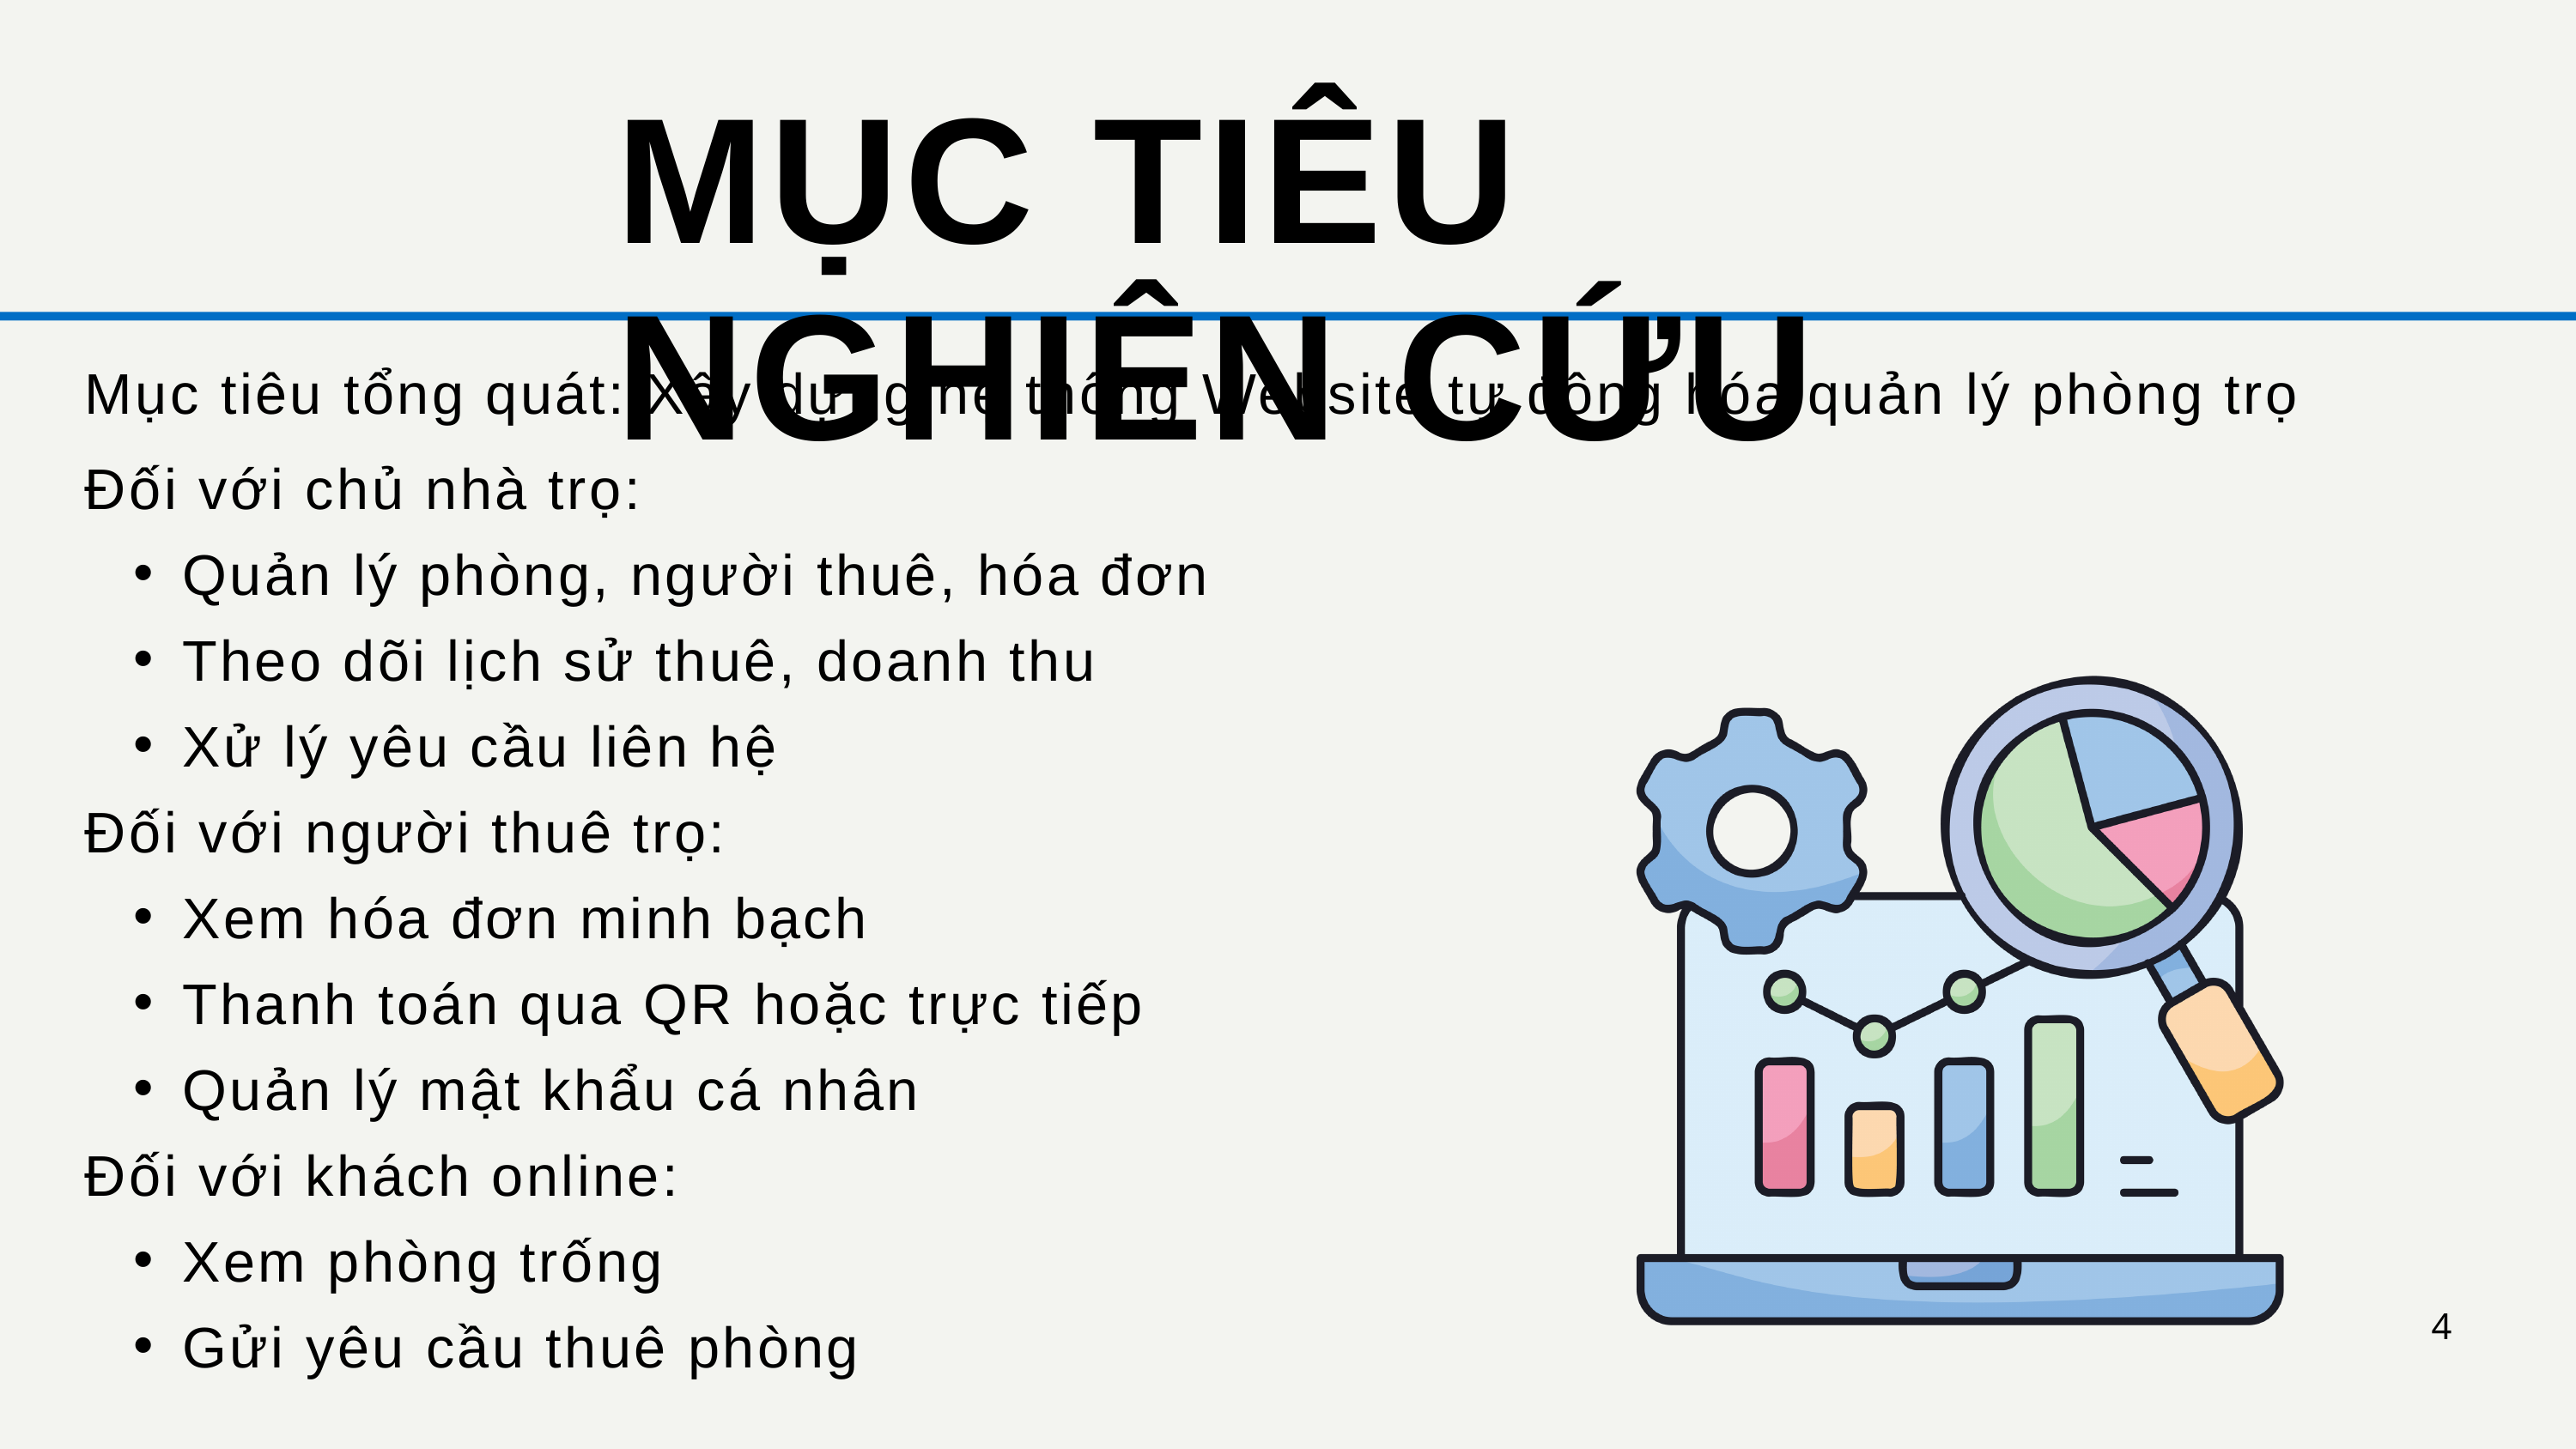

MỤC TIÊU  NGHIÊN CỨU

Mục tiêu tổng quát: Xây dựng hệ thống Website tự động hóa quản lý phòng trọ
Đối với chủ nhà trọ:
Quản lý phòng, người thuê, hóa đơn
Theo dõi lịch sử thuê, doanh thu
Xử lý yêu cầu liên hệ
Đối với người thuê trọ:
Xem hóa đơn minh bạch
Thanh toán qua QR hoặc trực tiếp
Quản lý mật khẩu cá nhân
Đối với khách online:
Xem phòng trống
Gửi yêu cầu thuê phòng

4